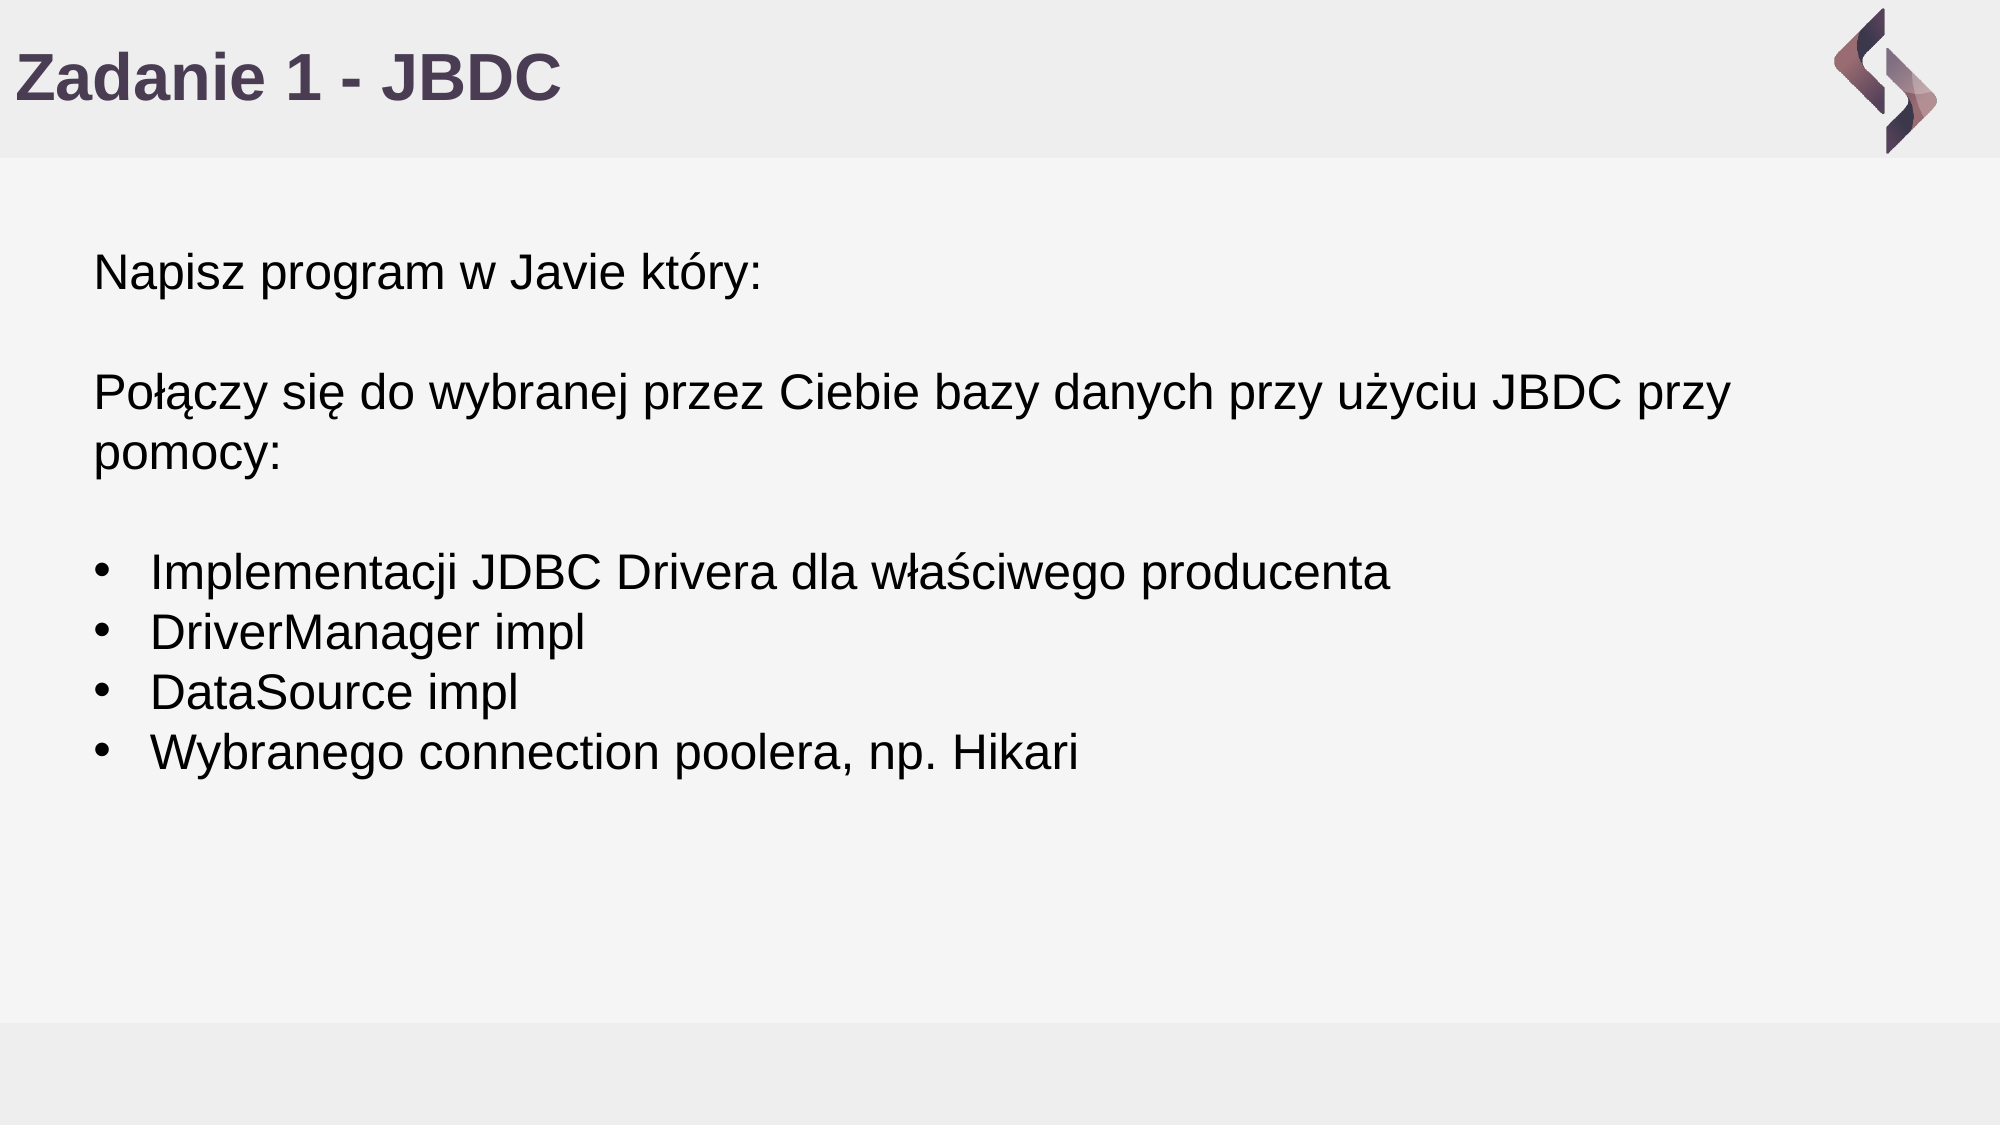

# Zadanie 1 - JBDC
Napisz program w Javie który:

Połączy się do wybranej przez Ciebie bazy danych przy użyciu JBDC przy pomocy:

Implementacji JDBC Drivera dla właściwego producenta
DriverManager impl
DataSource impl
Wybranego connection poolera, np. Hikari